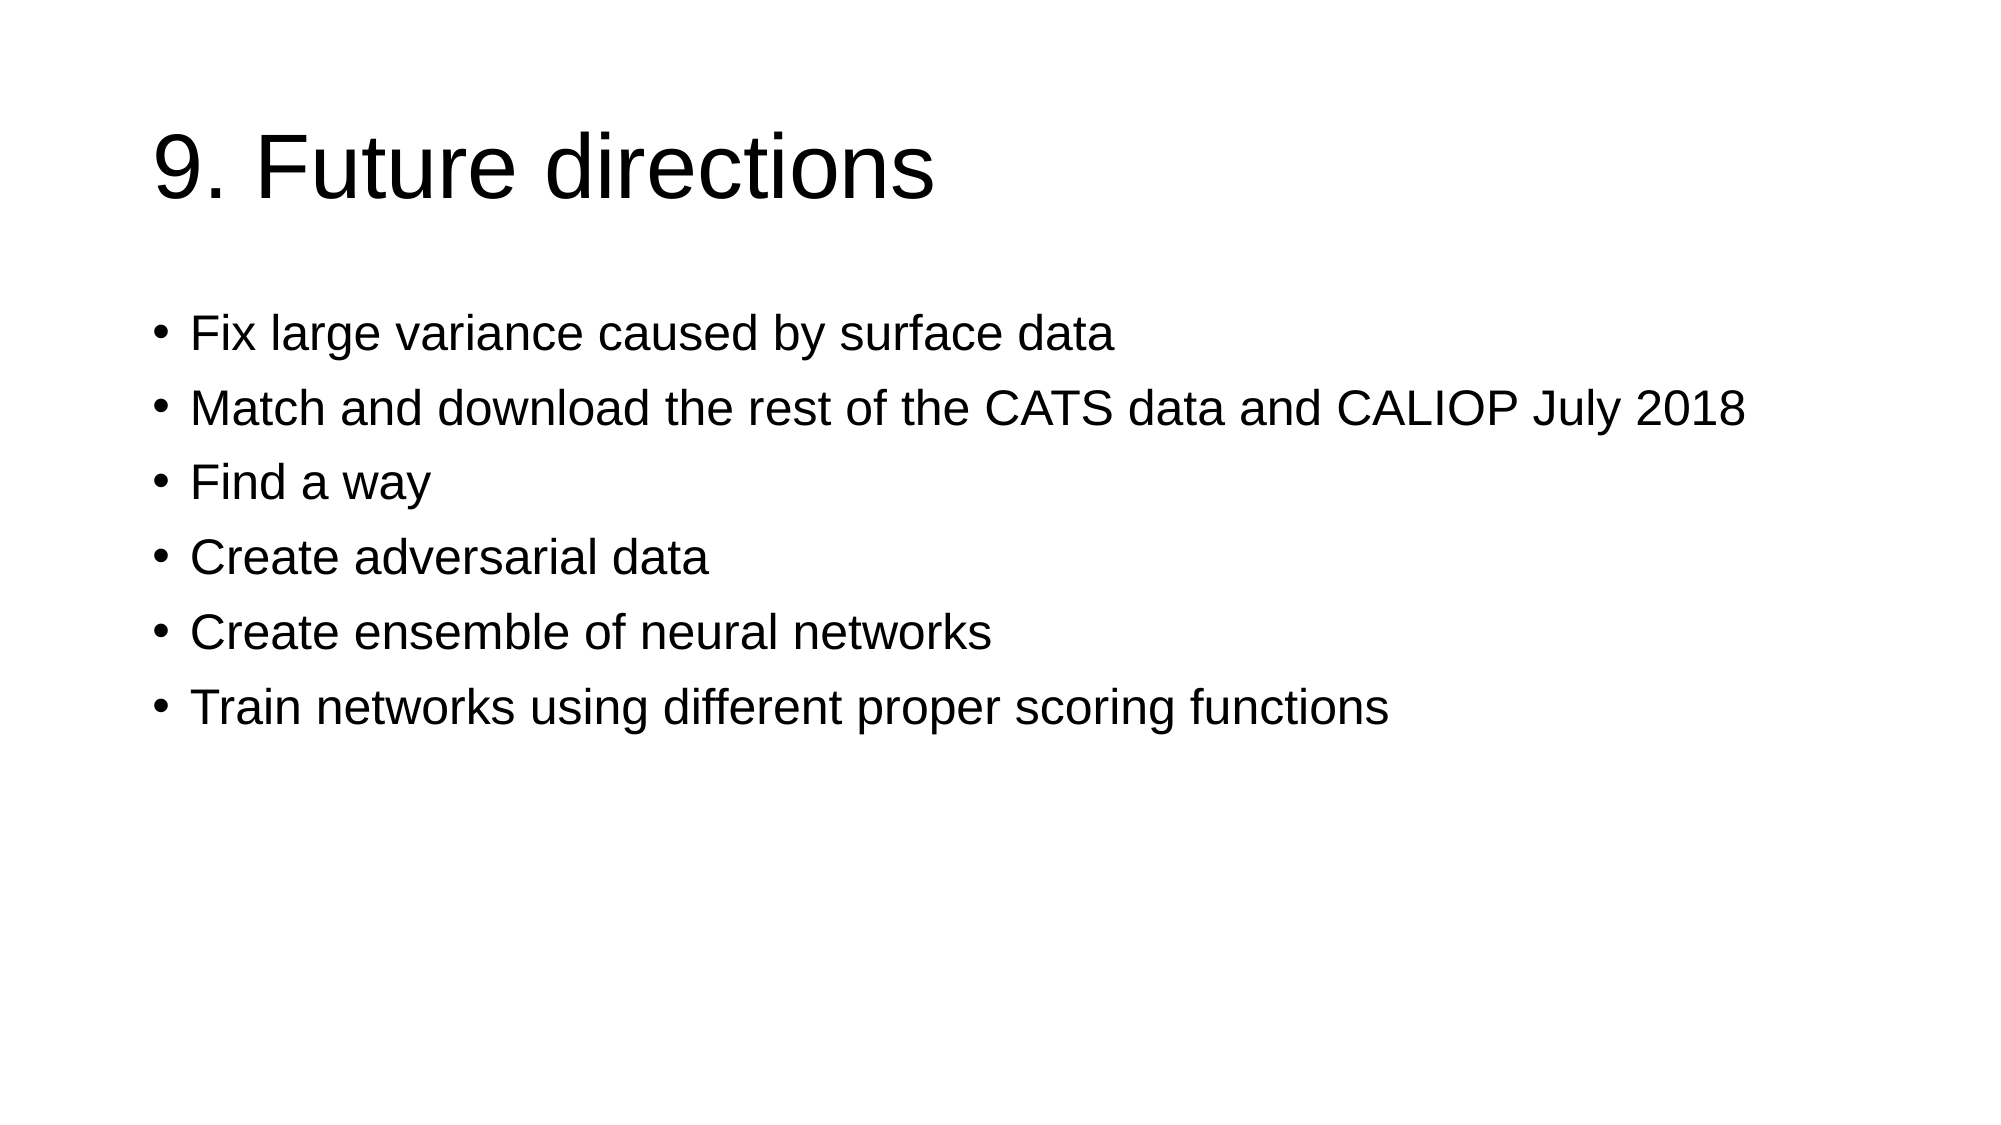

# 9. Future directions
Fix large variance caused by surface data
Match and download the rest of the CATS data and CALIOP July 2018
Find a way
Create adversarial data
Create ensemble of neural networks
Train networks using different proper scoring functions